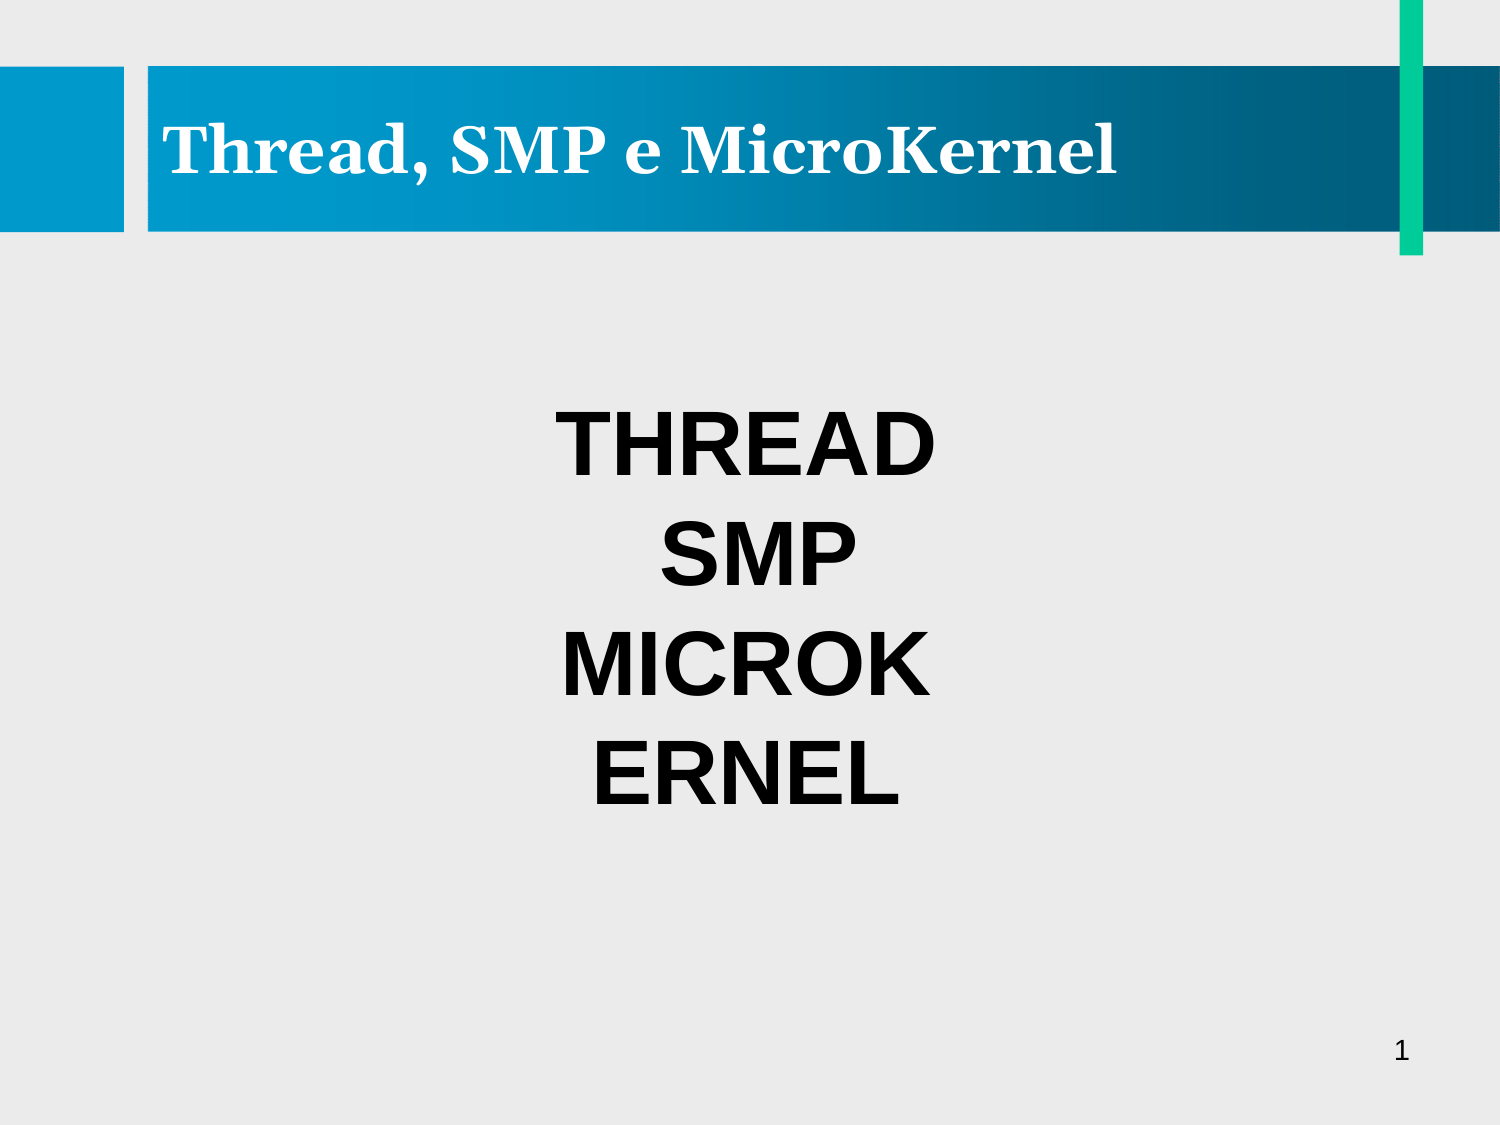

Thread, SMP e MicroKernel
# THREAD  SMP
MICROKERNEL
1